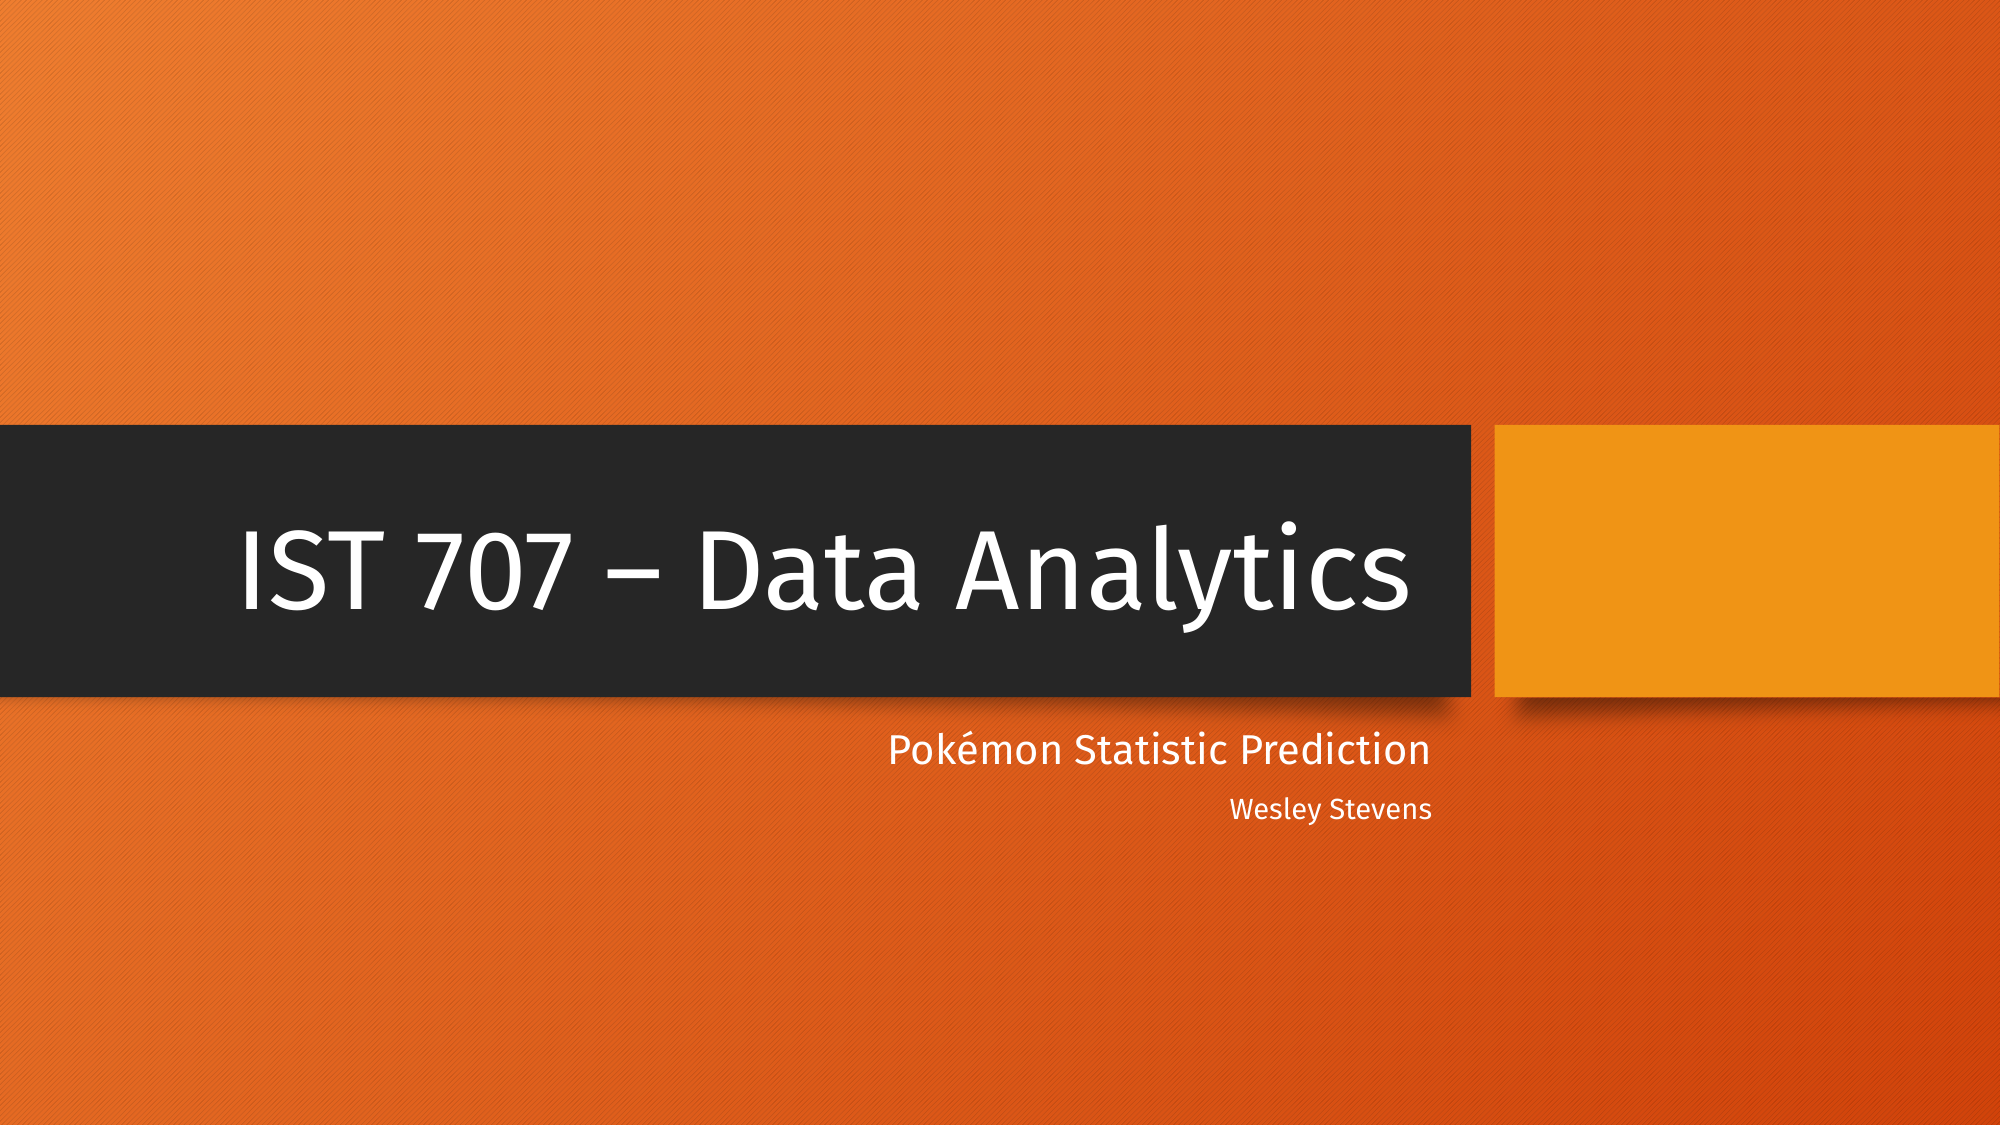

# IST 707 – Data Analytics
Pokémon Statistic Prediction
Wesley Stevens